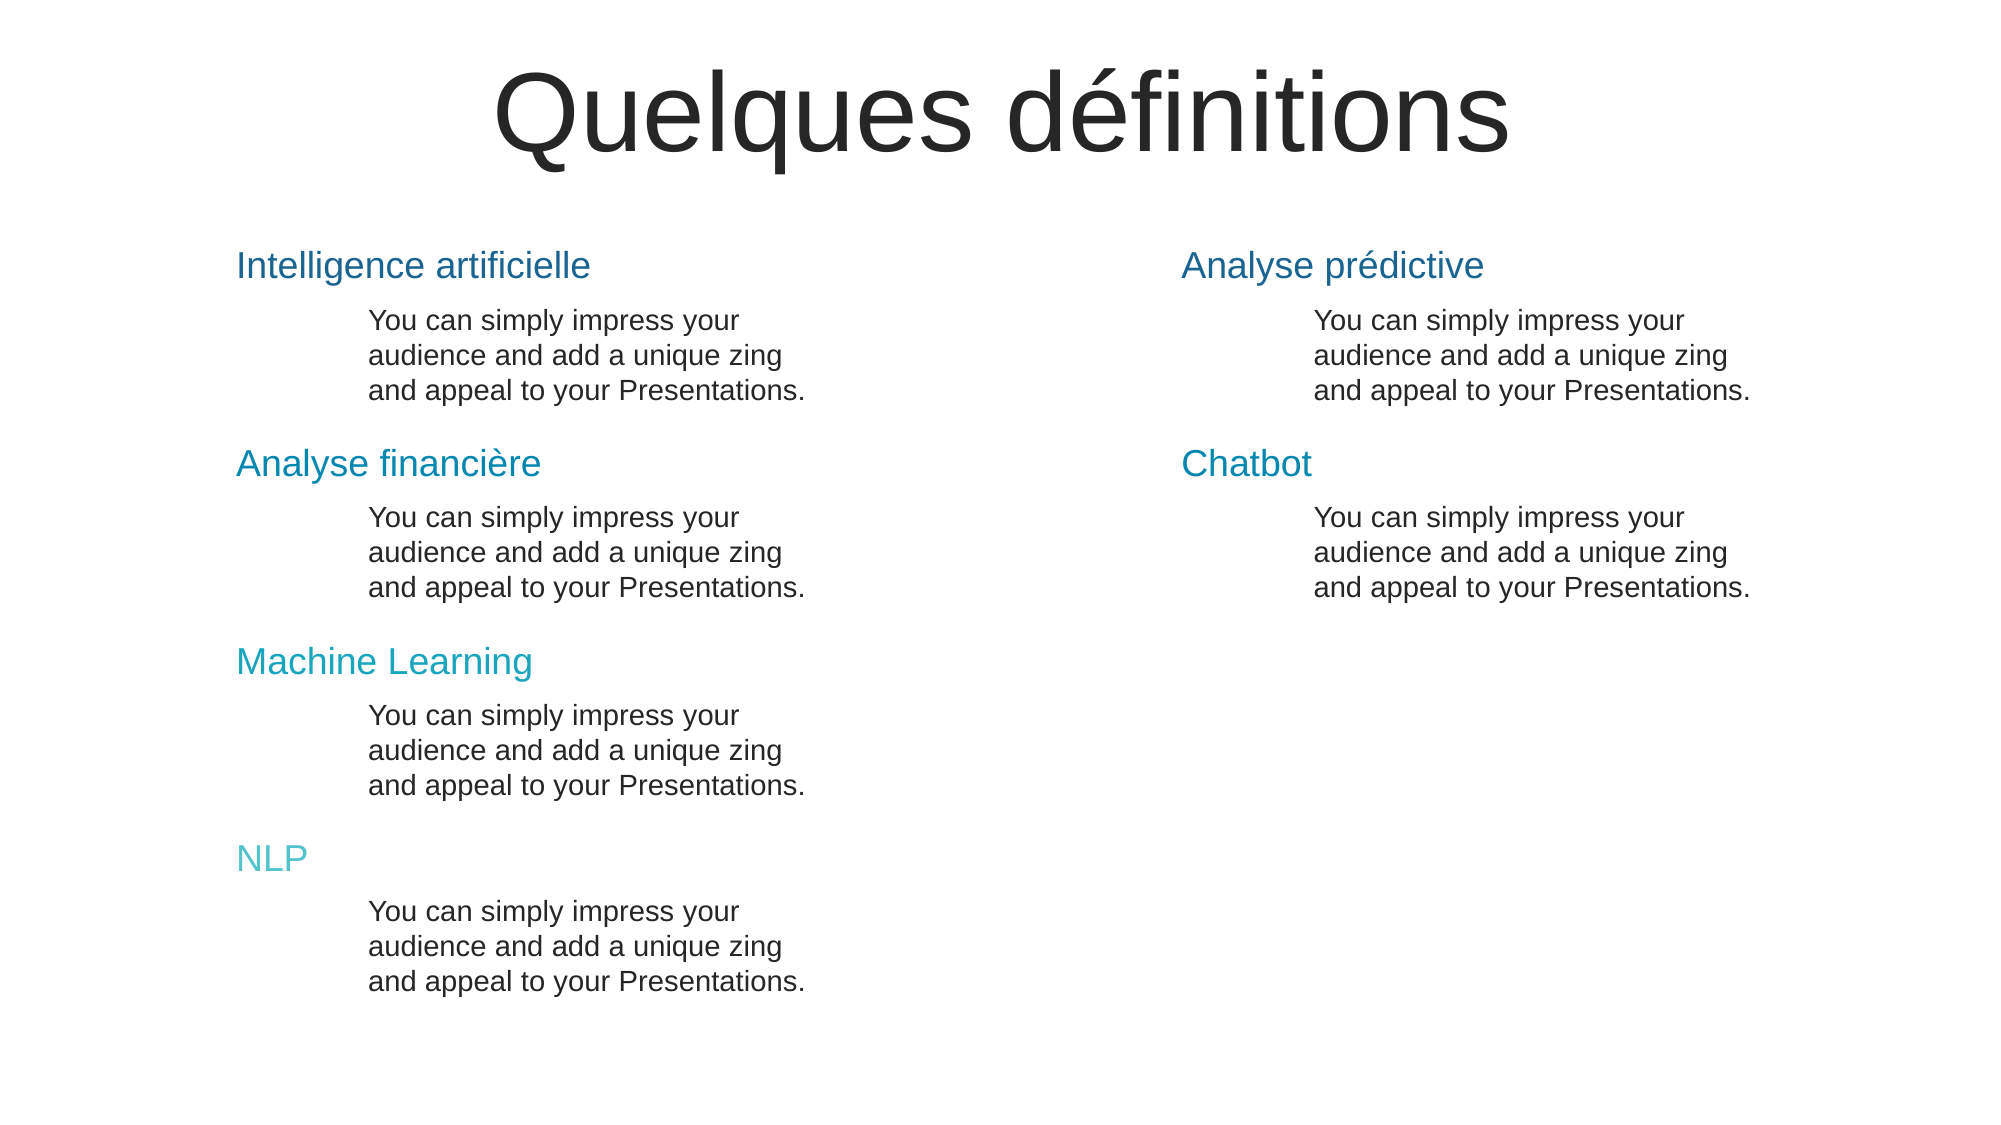

Quelques définitions
Intelligence artificielle
Analyse prédictive
You can simply impress your audience and add a unique zing and appeal to your Presentations.
You can simply impress your audience and add a unique zing and appeal to your Presentations.
Analyse financière
Chatbot
You can simply impress your audience and add a unique zing and appeal to your Presentations.
You can simply impress your audience and add a unique zing and appeal to your Presentations.
Machine Learning
You can simply impress your audience and add a unique zing and appeal to your Presentations.
NLP
You can simply impress your audience and add a unique zing and appeal to your Presentations.